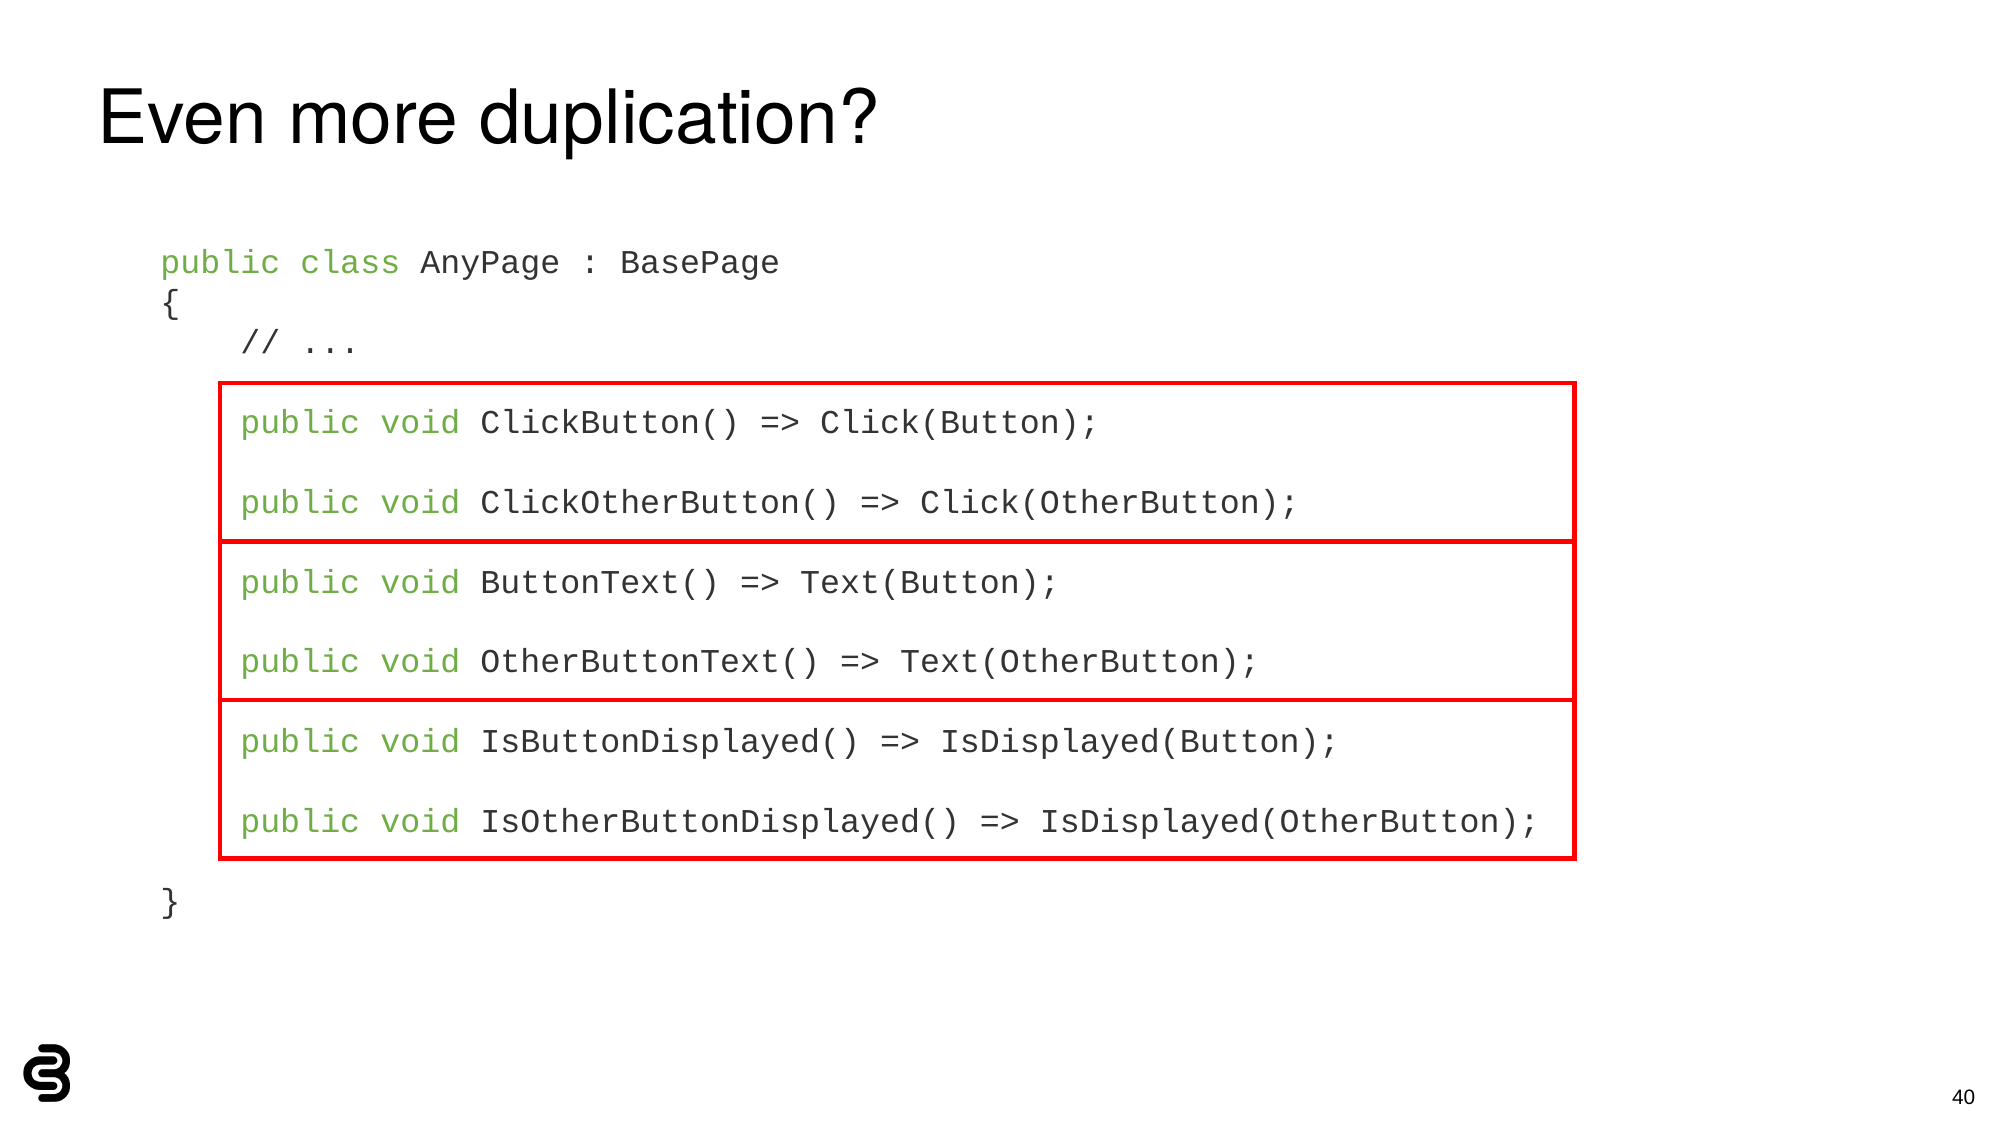

# Even more duplication?
public class AnyPage : BasePage
{
    // ...
    public void ClickButton() => Click(Button);
    public void ClickOtherButton() => Click(OtherButton);
    public void ButtonText() => Text(Button);
    public void OtherButtonText() => Text(OtherButton);
    public void IsButtonDisplayed() => IsDisplayed(Button);
    public void IsOtherButtonDisplayed() => IsDisplayed(OtherButton);
}